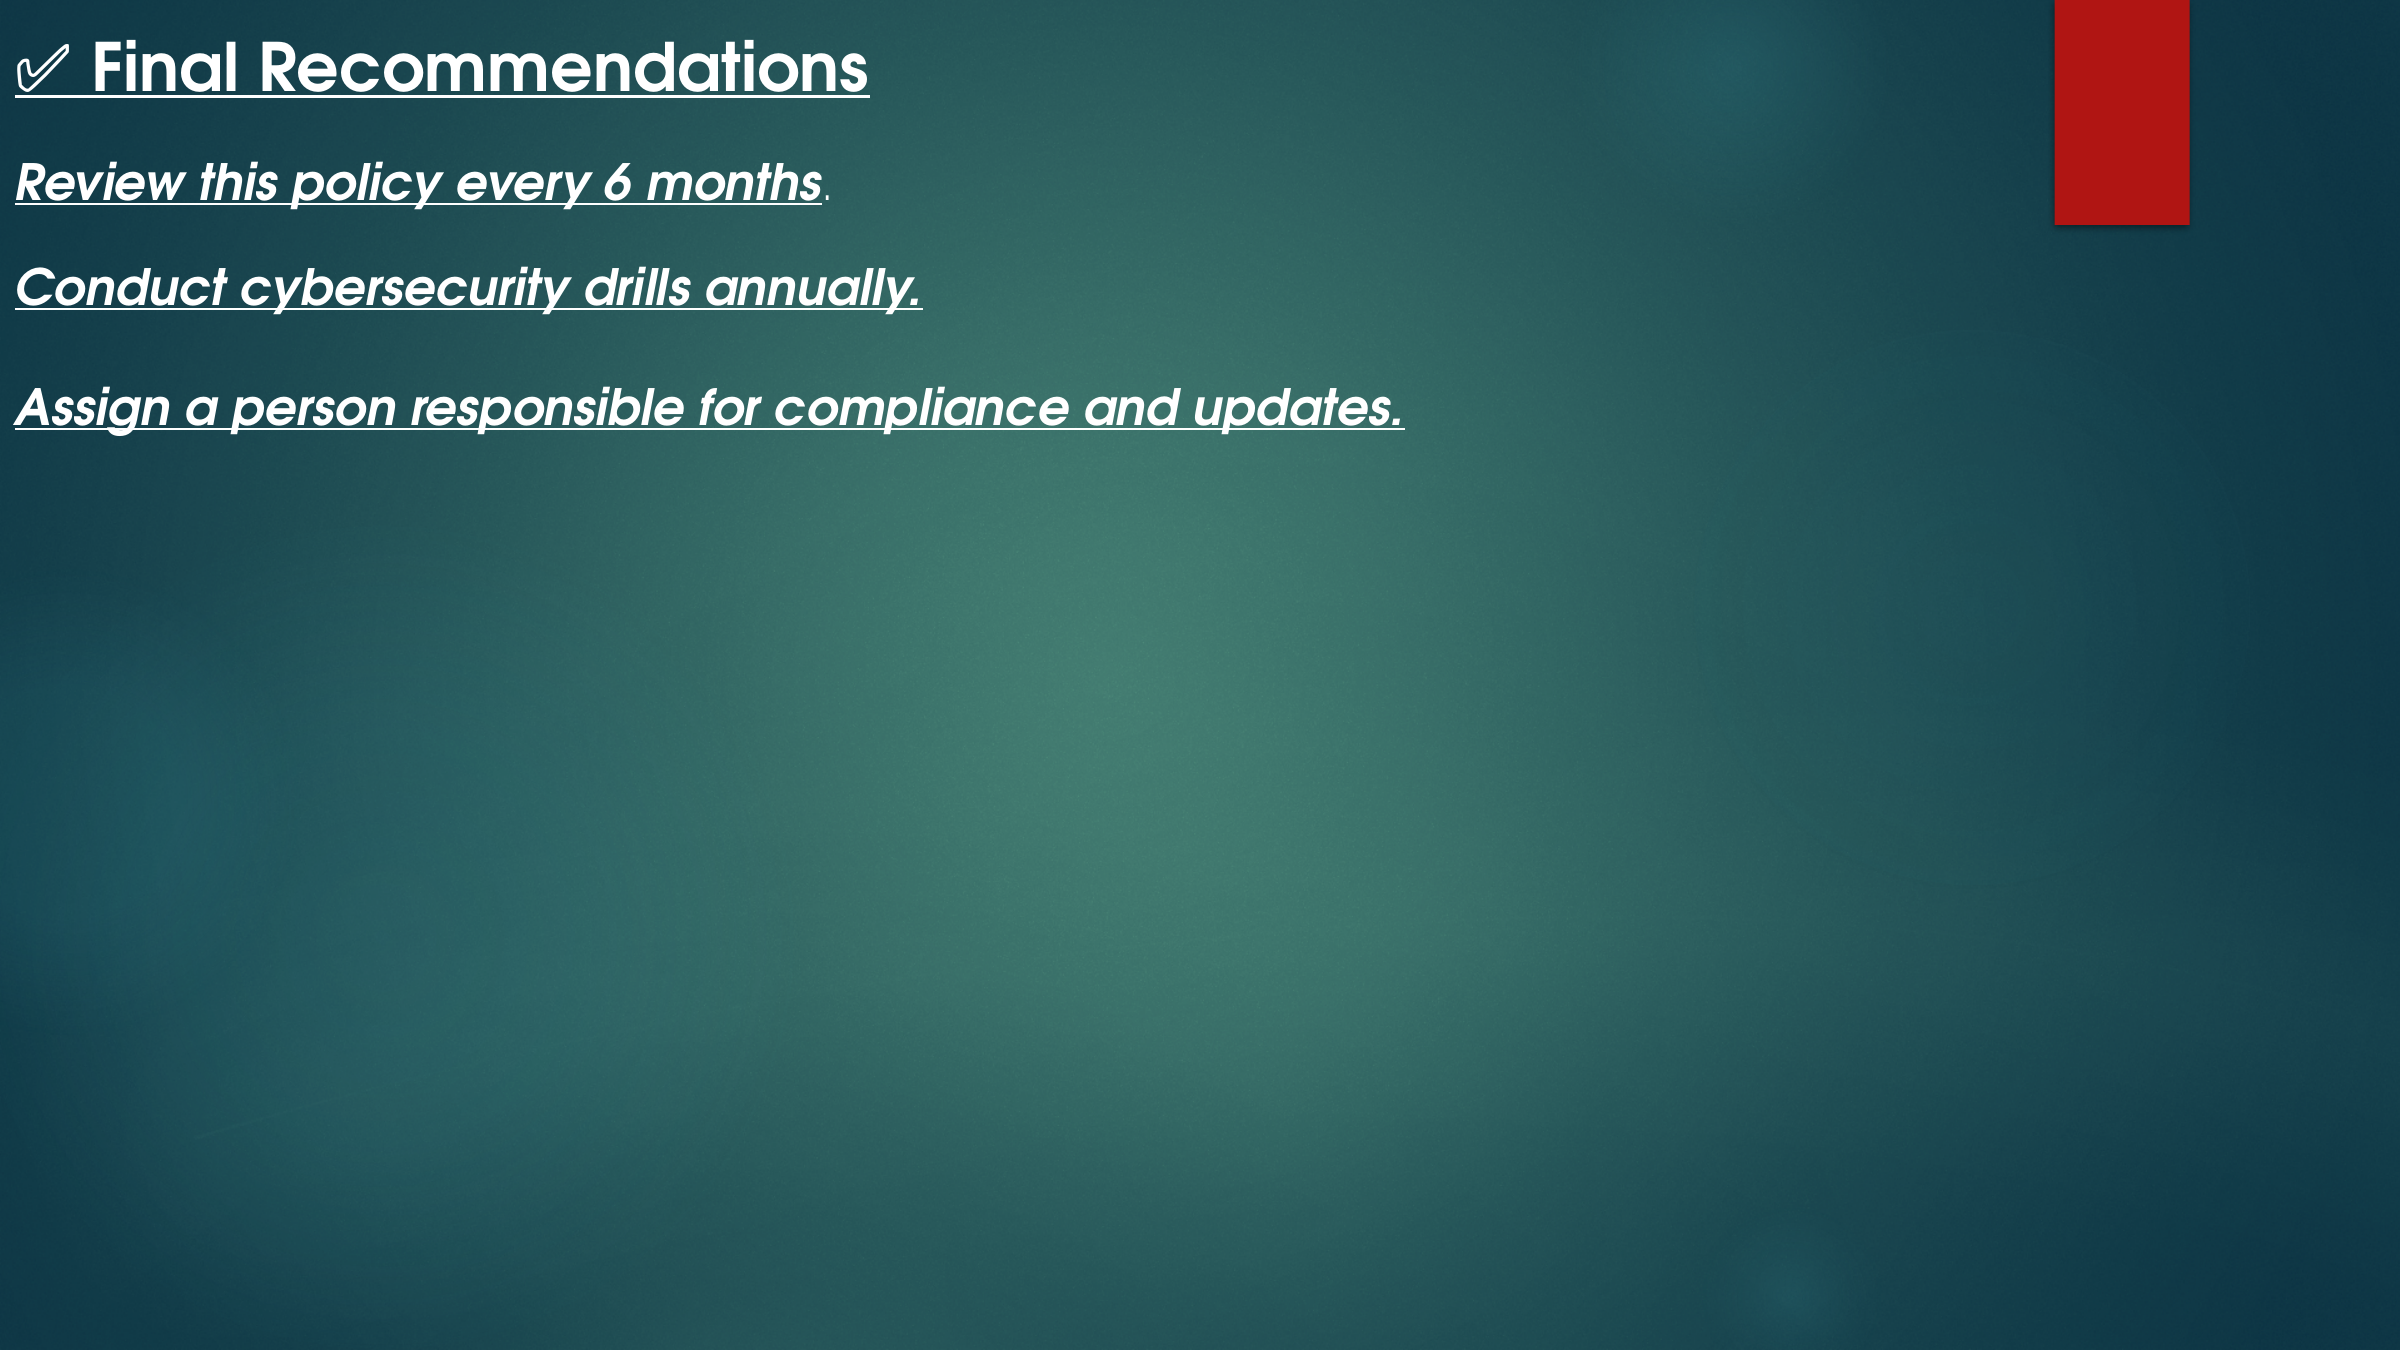

✅ Final Recommendations

Review this policy every 6 months.

Conduct cybersecurity drills annually.

Assign a person responsible for compliance and updates.